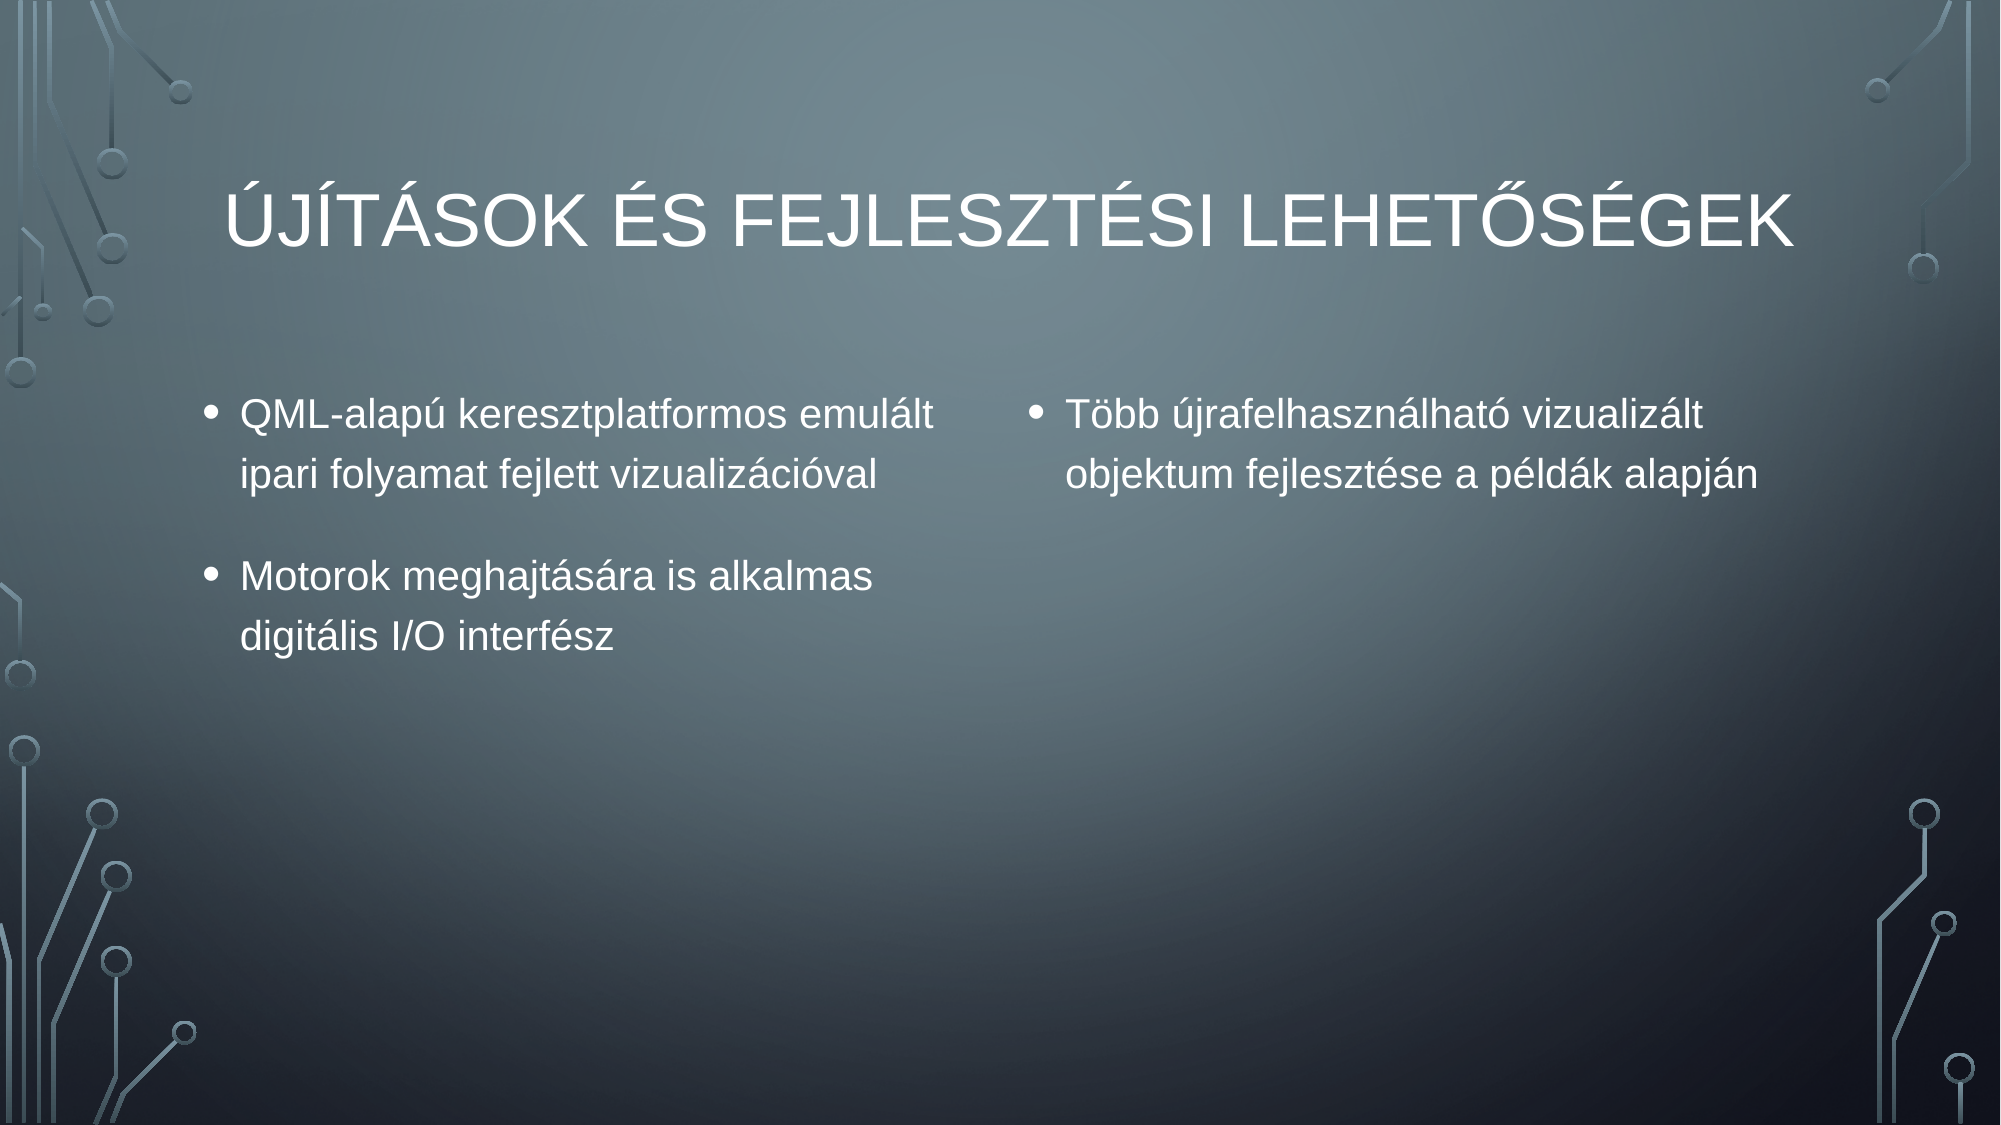

# Újítások és fejlesztési lehetőségek
QML-alapú keresztplatformos emulált ipari folyamat fejlett vizualizációval
Motorok meghajtására is alkalmas digitális I/O interfész
Több újrafelhasználható vizualizált objektum fejlesztése a példák alapján